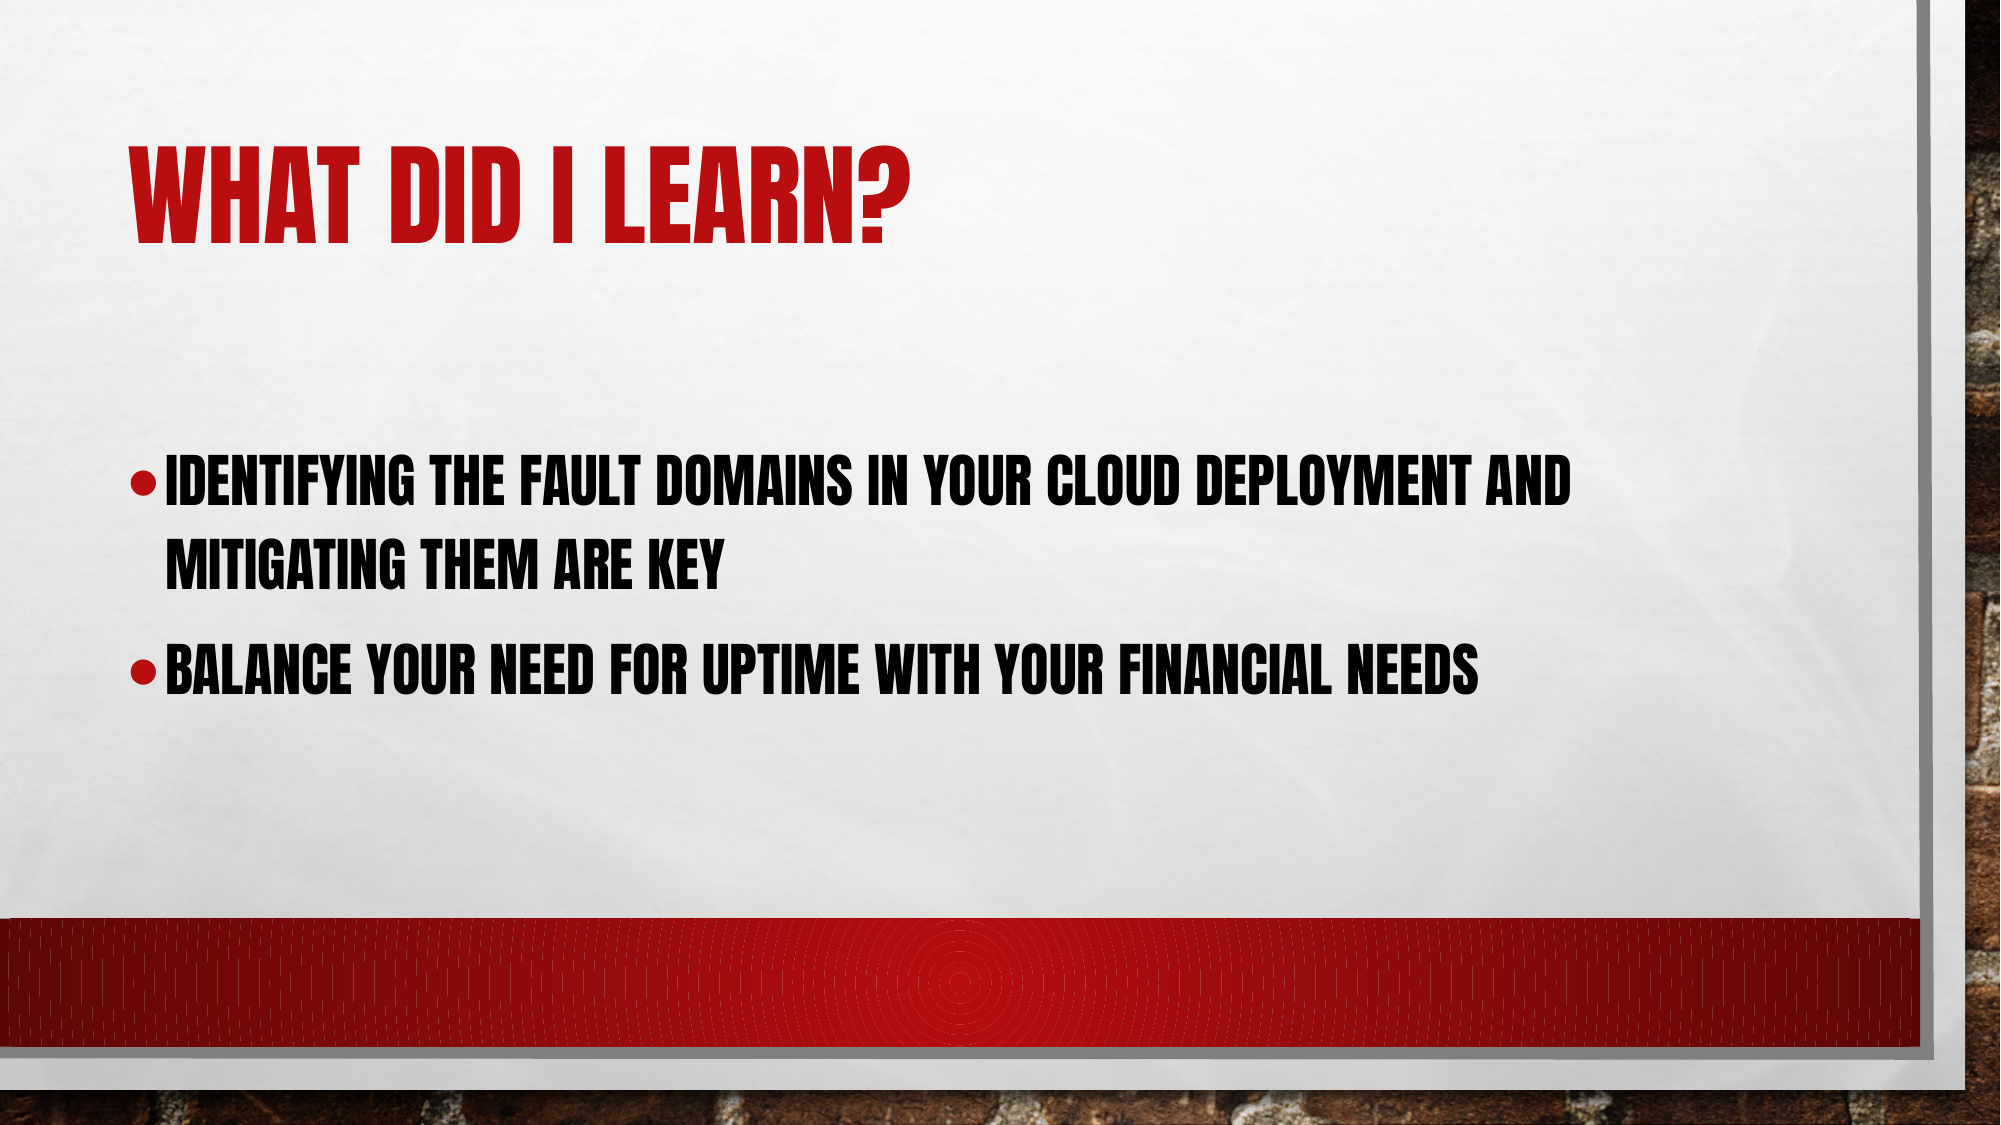

# What did I learn?
Identifying the fault domains in your cloud deployment and mitigating them are key
Balance your need for uptime with your financial needs